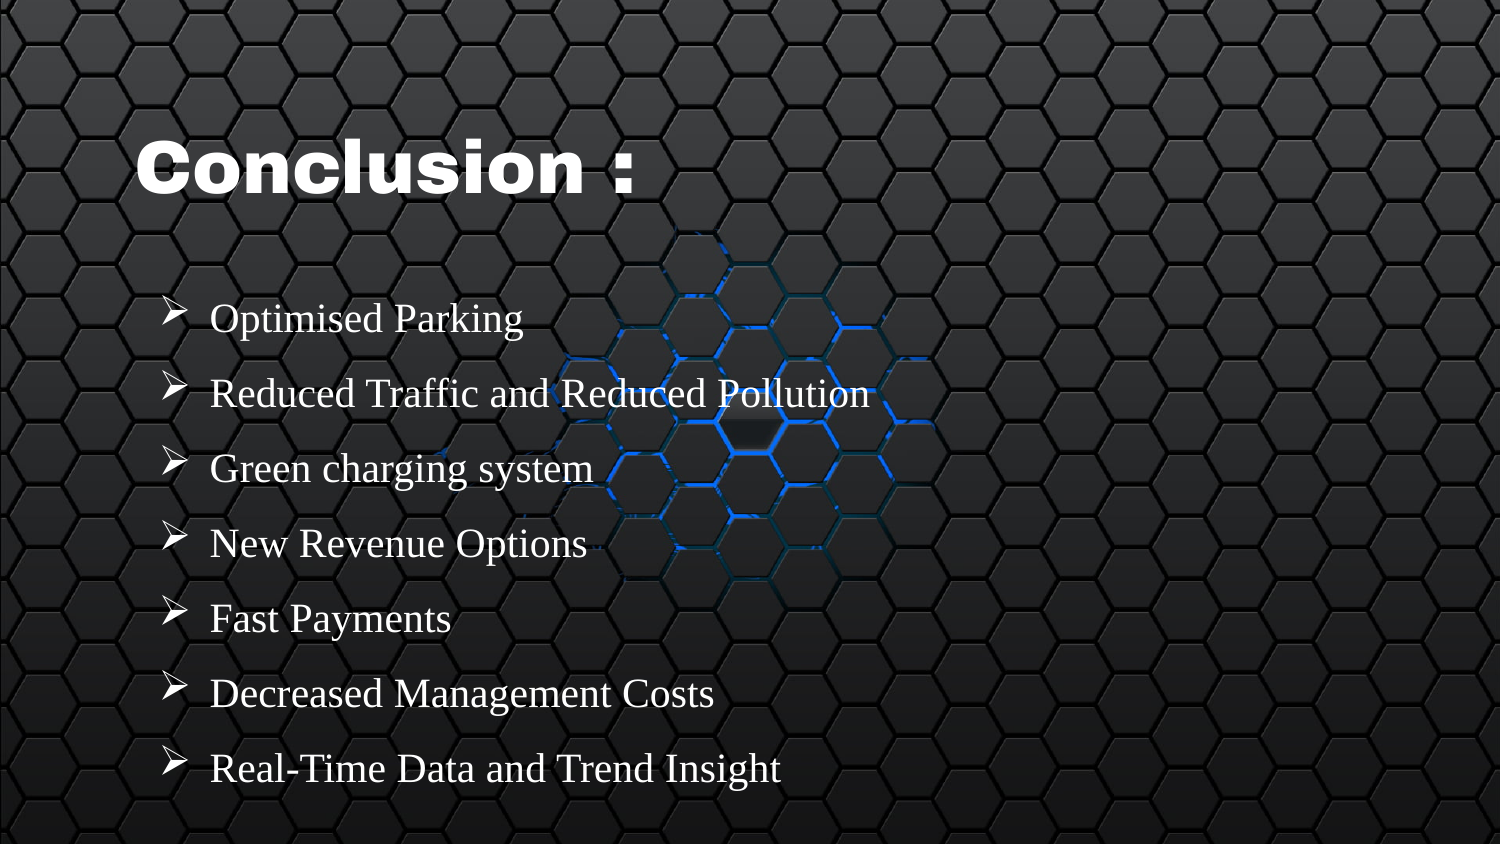

# Conclusion :
Optimised Parking
Reduced Traffic and Reduced Pollution
Green charging system
New Revenue Options
Fast Payments
Decreased Management Costs
Real-Time Data and Trend Insight